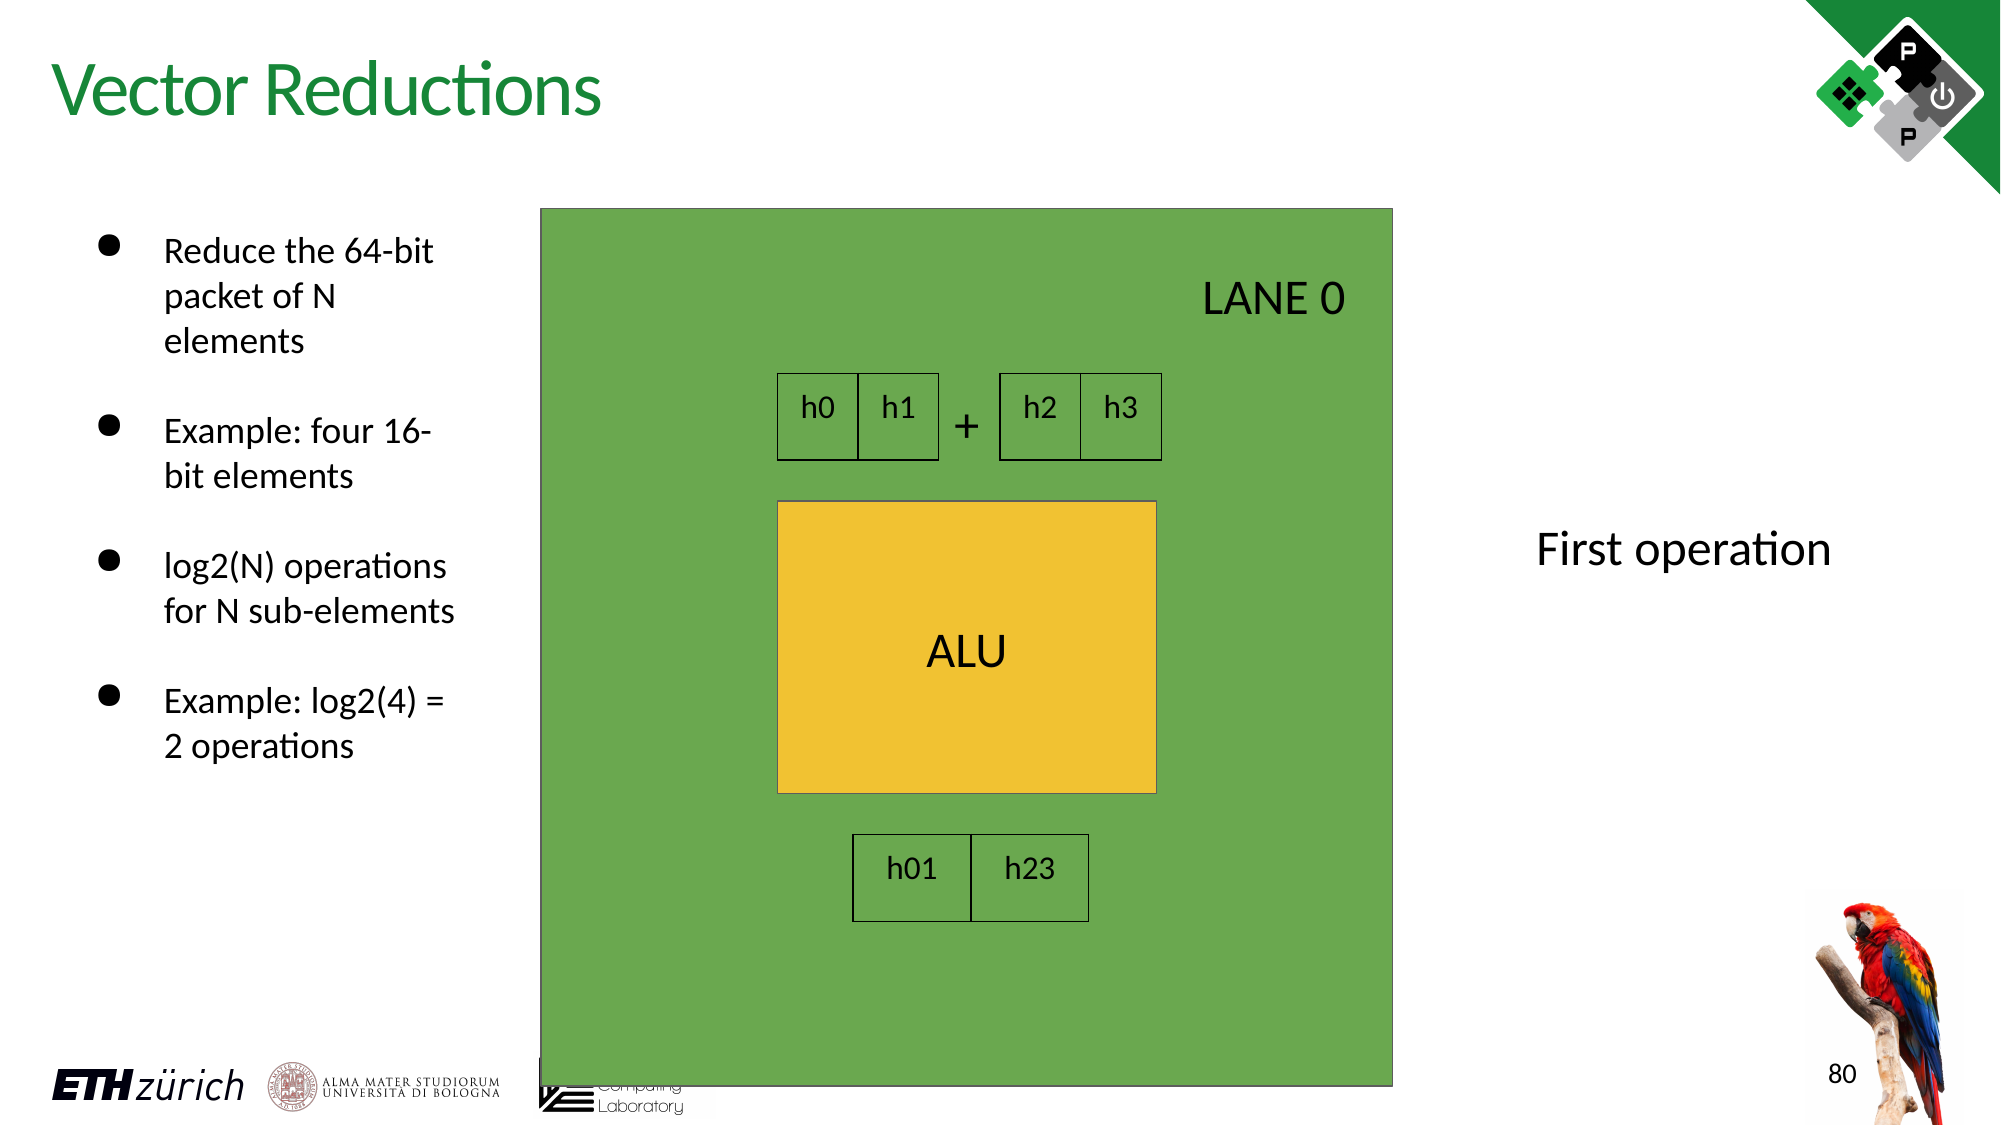

# Vector Reductions
Reduce the 64-bit packet of N elements

Example: four 16-bit elements

log2(N) operations for N sub-elements

Example: log2(4) = 2 operations

LANE 0
+
| h0 | h1 |
| --- | --- |
| h2 | h3 |
| --- | --- |
First operation
ALU
| h01 | h23 |
| --- | --- |
80